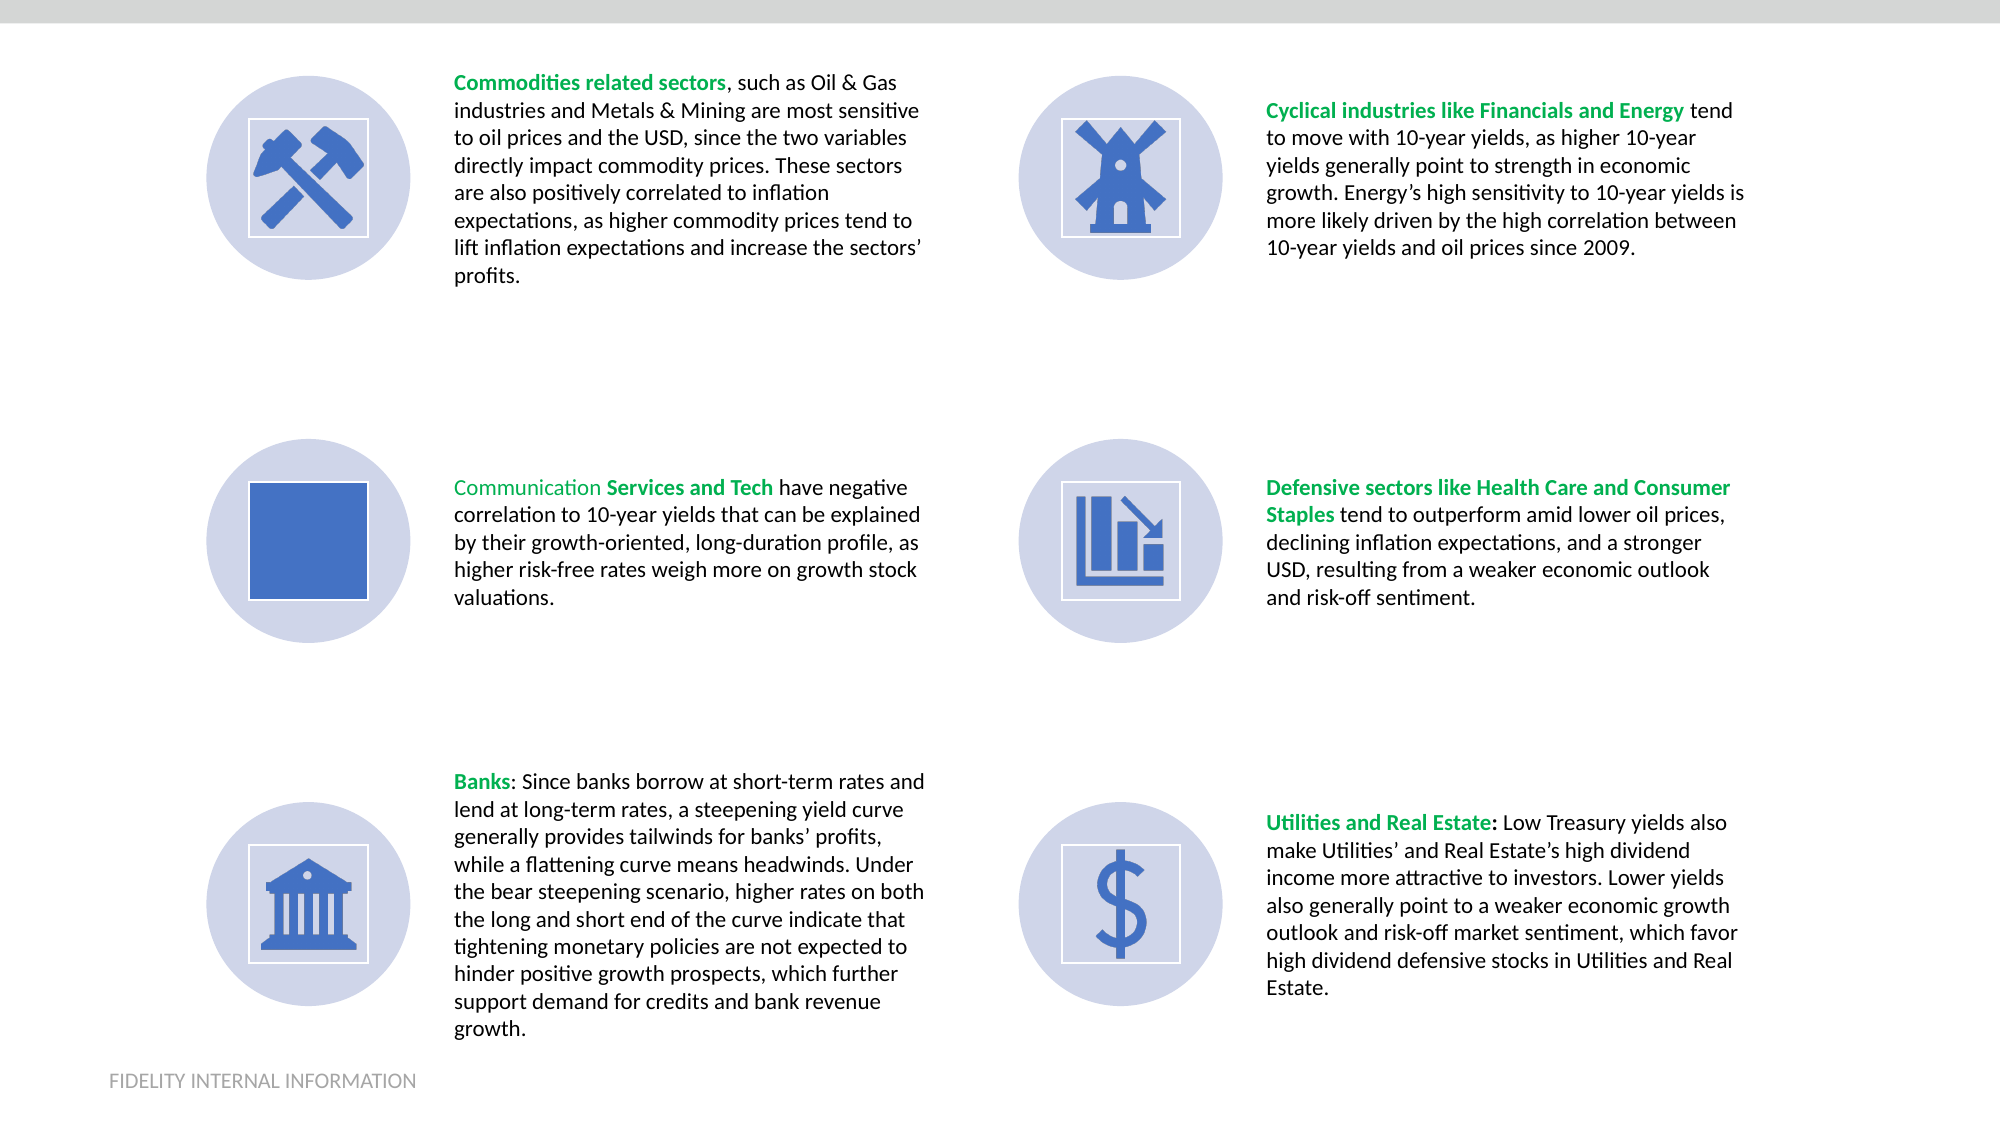

Commodities related sectors, such as Oil & Gas industries and Metals & Mining are most sensitive to oil prices and the USD, since the two variables directly impact commodity prices. These sectors are also positively correlated to inflation expectations, as higher commodity prices tend to lift inflation expectations and increase the sectors’ profits.
Cyclical industries like Financials and Energy tend to move with 10-year yields, as higher 10-year yields generally point to strength in economic growth. Energy’s high sensitivity to 10-year yields is more likely driven by the high correlation between 10-year yields and oil prices since 2009.
Communication Services and Tech have negative correlation to 10-year yields that can be explained by their growth-oriented, long-duration profile, as higher risk-free rates weigh more on growth stock valuations.
Defensive sectors like Health Care and Consumer Staples tend to outperform amid lower oil prices, declining inflation expectations, and a stronger USD, resulting from a weaker economic outlook and risk-off sentiment.
Banks: Since banks borrow at short-term rates and lend at long-term rates, a steepening yield curve generally provides tailwinds for banks’ profits, while a flattening curve means headwinds. Under the bear steepening scenario, higher rates on both the long and short end of the curve indicate that tightening monetary policies are not expected to hinder positive growth prospects, which further support demand for credits and bank revenue growth.
Utilities and Real Estate: Low Treasury yields also make Utilities’ and Real Estate’s high dividend income more attractive to investors. Lower yields also generally point to a weaker economic growth outlook and risk-off market sentiment, which favor high dividend defensive stocks in Utilities and Real Estate.